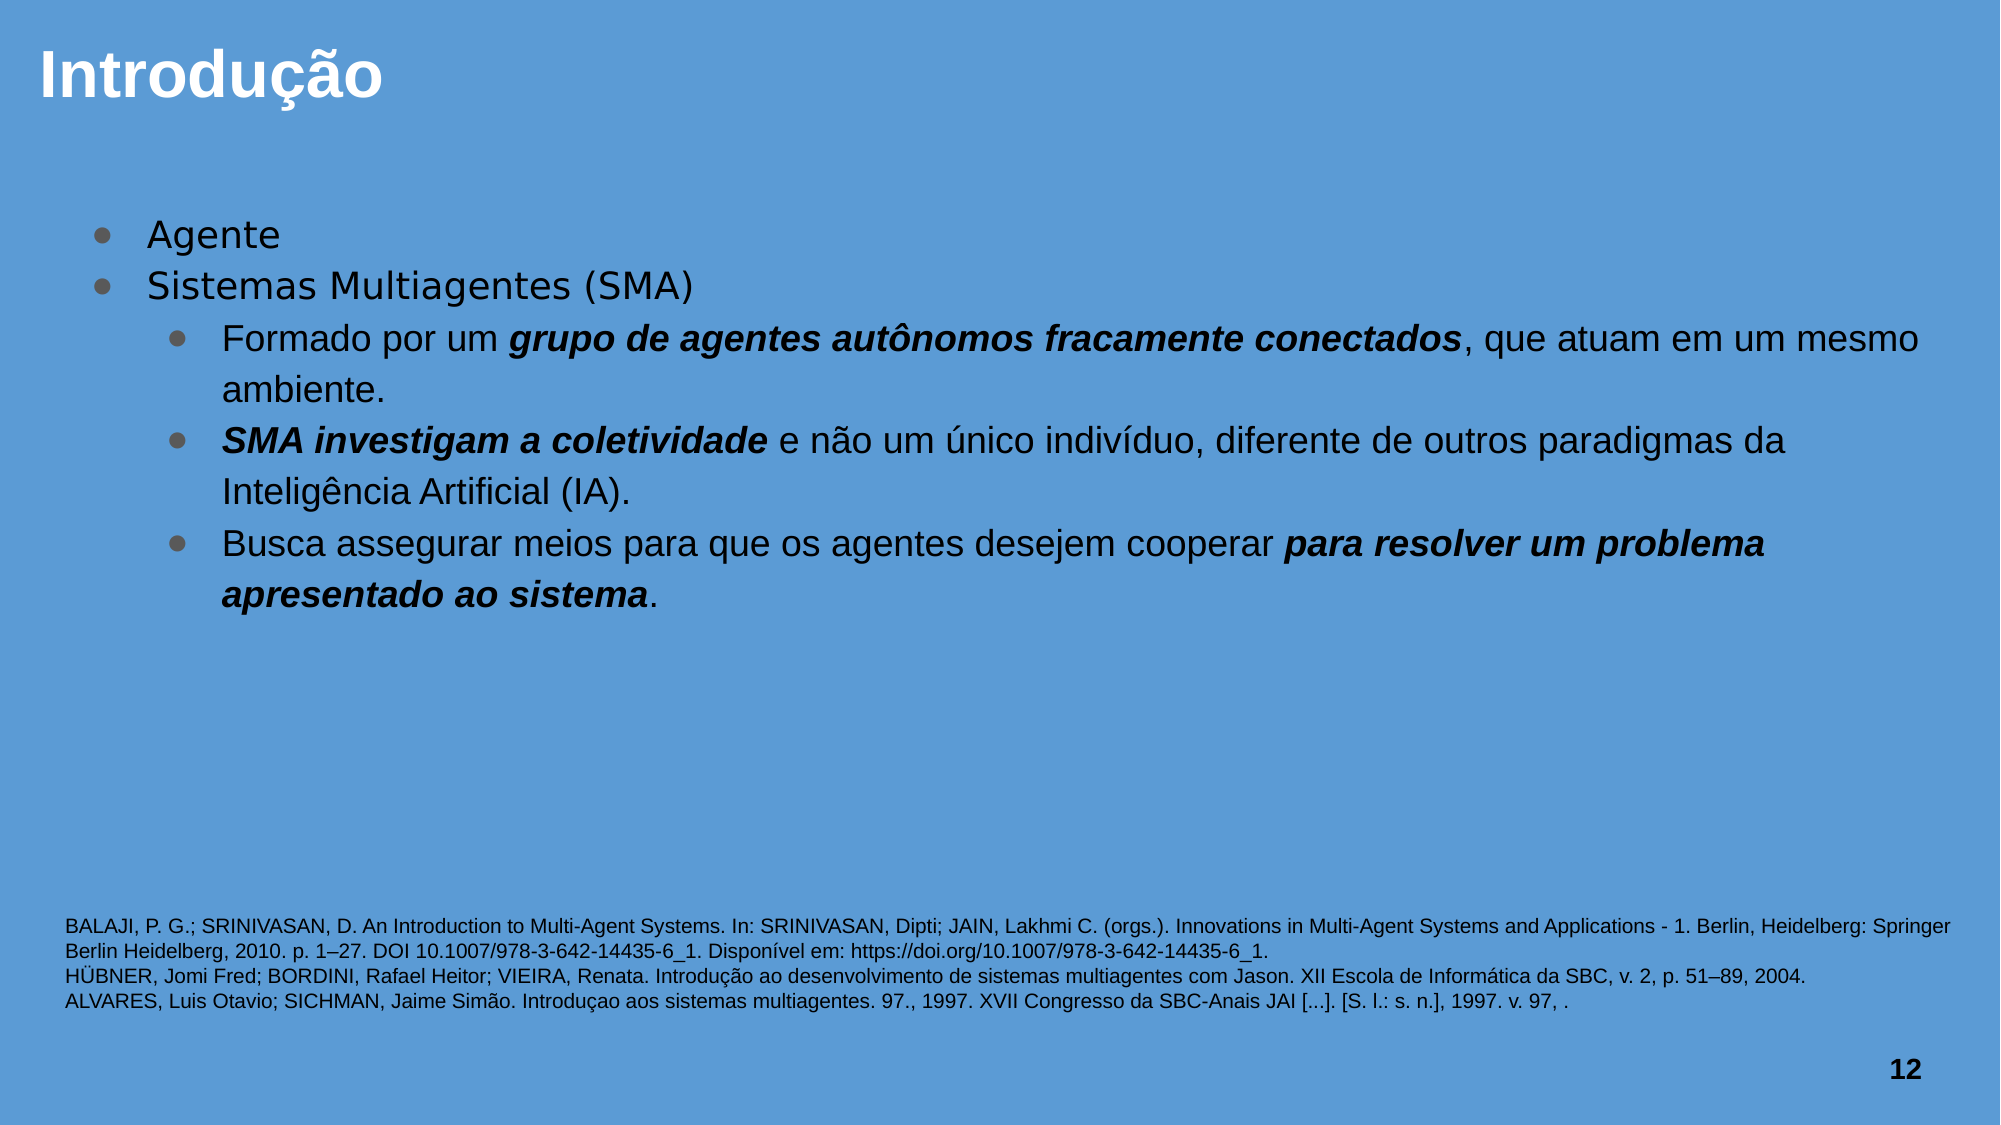

Introdução
Agente
Sistemas Multiagentes (SMA)
Formado por um grupo de agentes autônomos fracamente conectados, que atuam em um mesmo ambiente.
SMA investigam a coletividade e não um único indivíduo, diferente de outros paradigmas da Inteligência Artificial (IA).
Busca assegurar meios para que os agentes desejem cooperar para resolver um problema apresentado ao sistema.
BALAJI, P. G.; SRINIVASAN, D. An Introduction to Multi-Agent Systems. In: SRINIVASAN, Dipti; JAIN, Lakhmi C. (orgs.). Innovations in Multi-Agent Systems and Applications - 1. Berlin, Heidelberg: Springer Berlin Heidelberg, 2010. p. 1–27. DOI 10.1007/978-3-642-14435-6_1. Disponível em: https://doi.org/10.1007/978-3-642-14435-6_1.
HÜBNER, Jomi Fred; BORDINI, Rafael Heitor; VIEIRA, Renata. Introdução ao desenvolvimento de sistemas multiagentes com Jason. XII Escola de Informática da SBC, v. 2, p. 51–89, 2004.
ALVARES, Luis Otavio; SICHMAN, Jaime Simão. Introduçao aos sistemas multiagentes. 97., 1997. XVII Congresso da SBC-Anais JAI [...]. [S. l.: s. n.], 1997. v. 97, .